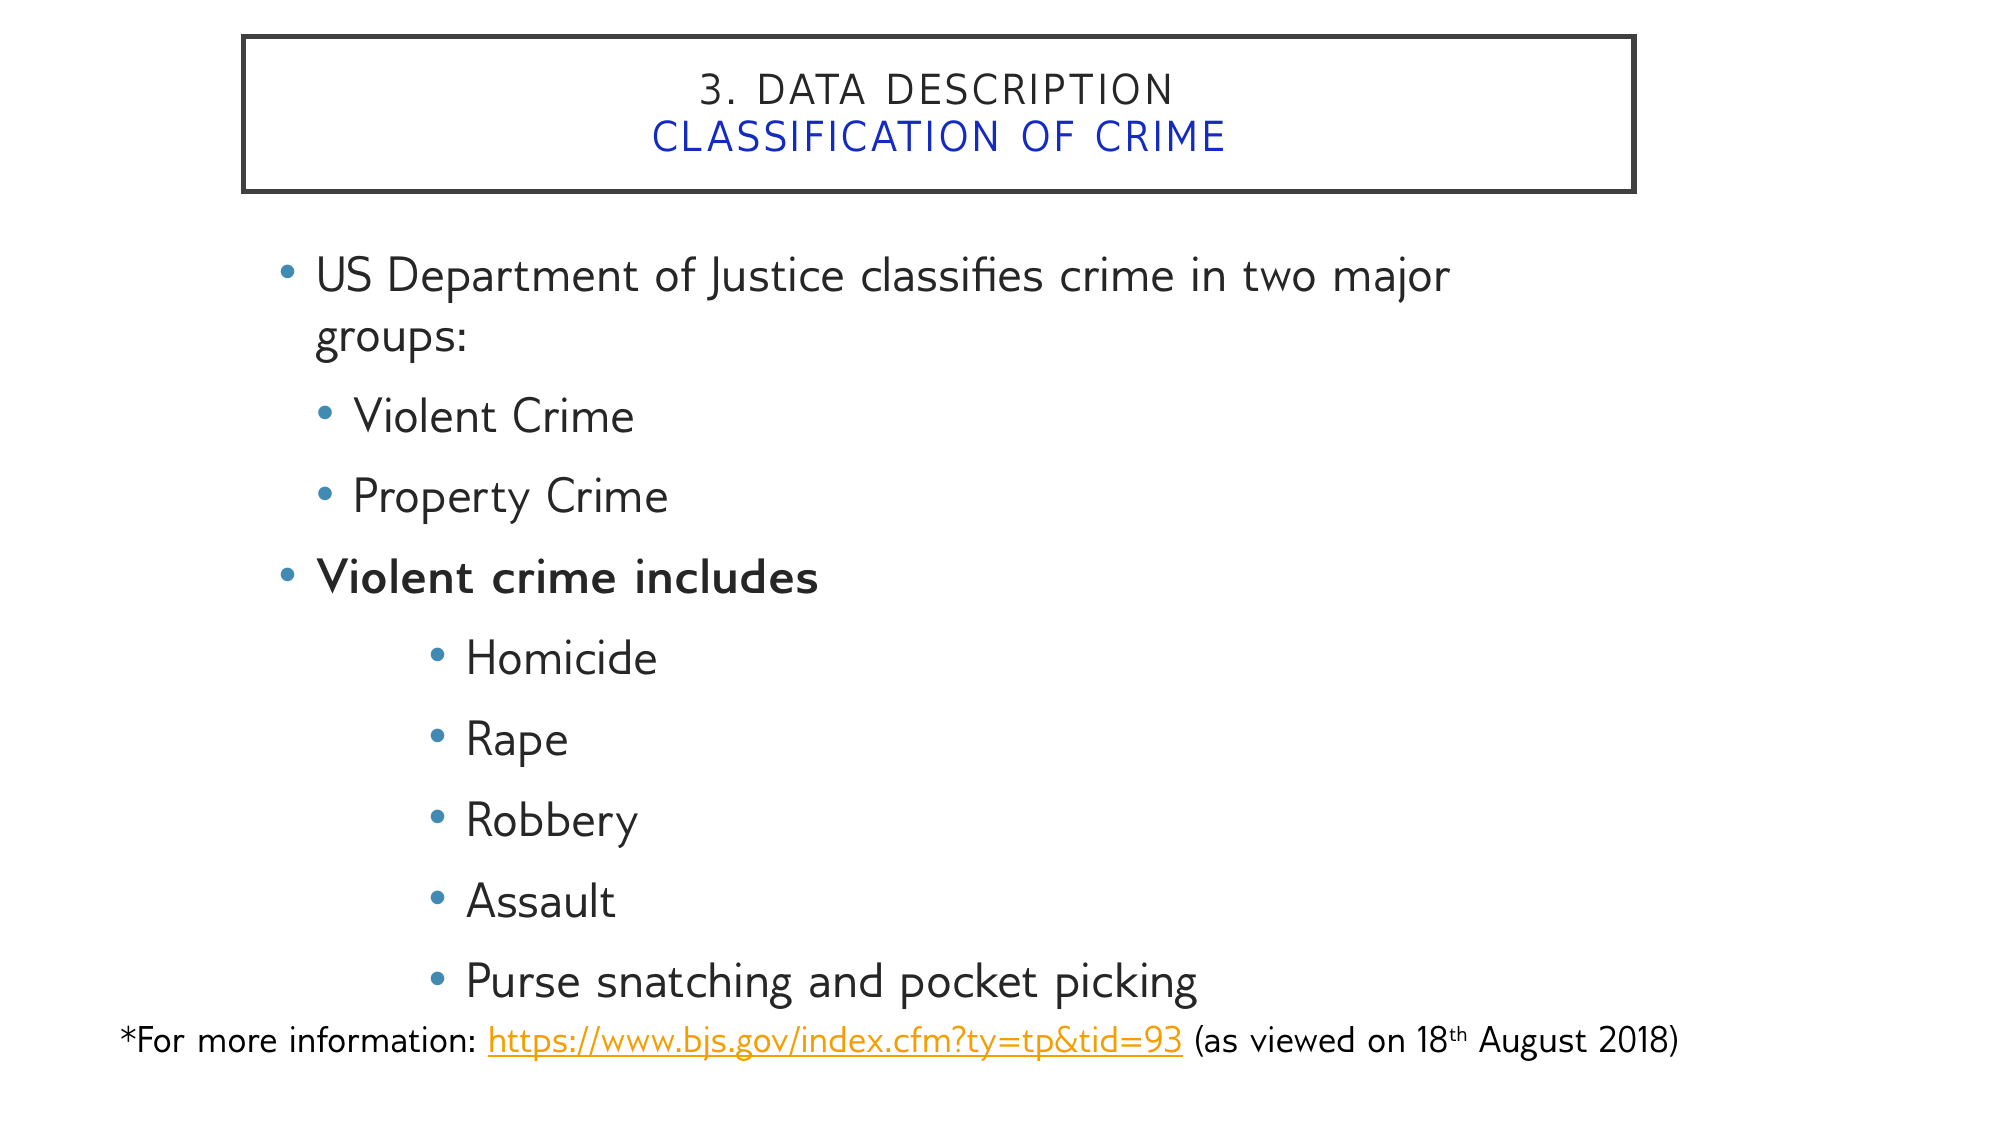

# 3. Data Description Classification of crime
US Department of Justice classifies crime in two major groups:
Violent Crime
Property Crime
Violent crime includes
Homicide
Rape
Robbery
Assault
Purse snatching and pocket picking
*For more information: https://www.bjs.gov/index.cfm?ty=tp&tid=93 (as viewed on 18th August 2018)